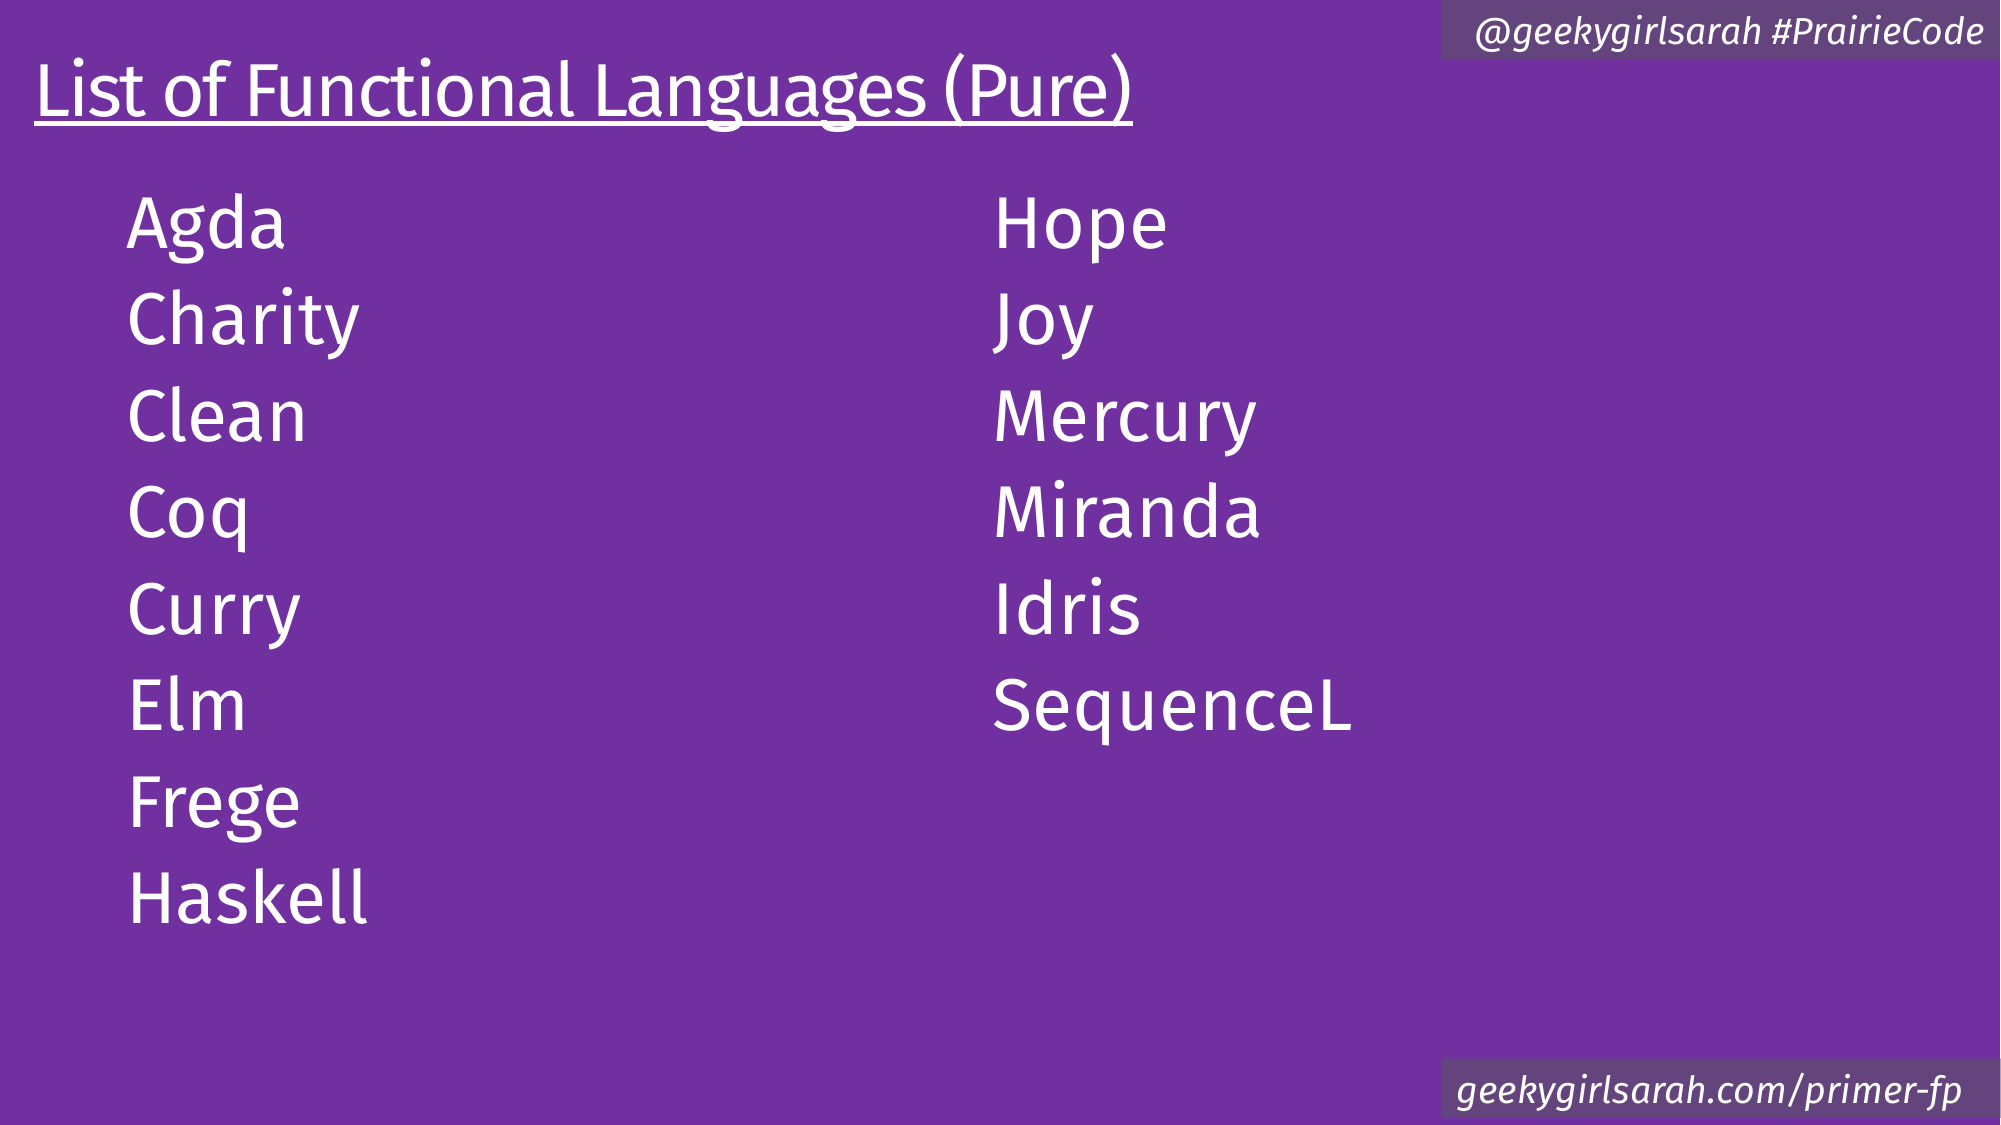

# List of Functional Languages (Pure)
Agda
Charity
Clean
Coq
Curry
Elm
Frege
Haskell
Hope
Joy
Mercury
Miranda
Idris
SequenceL